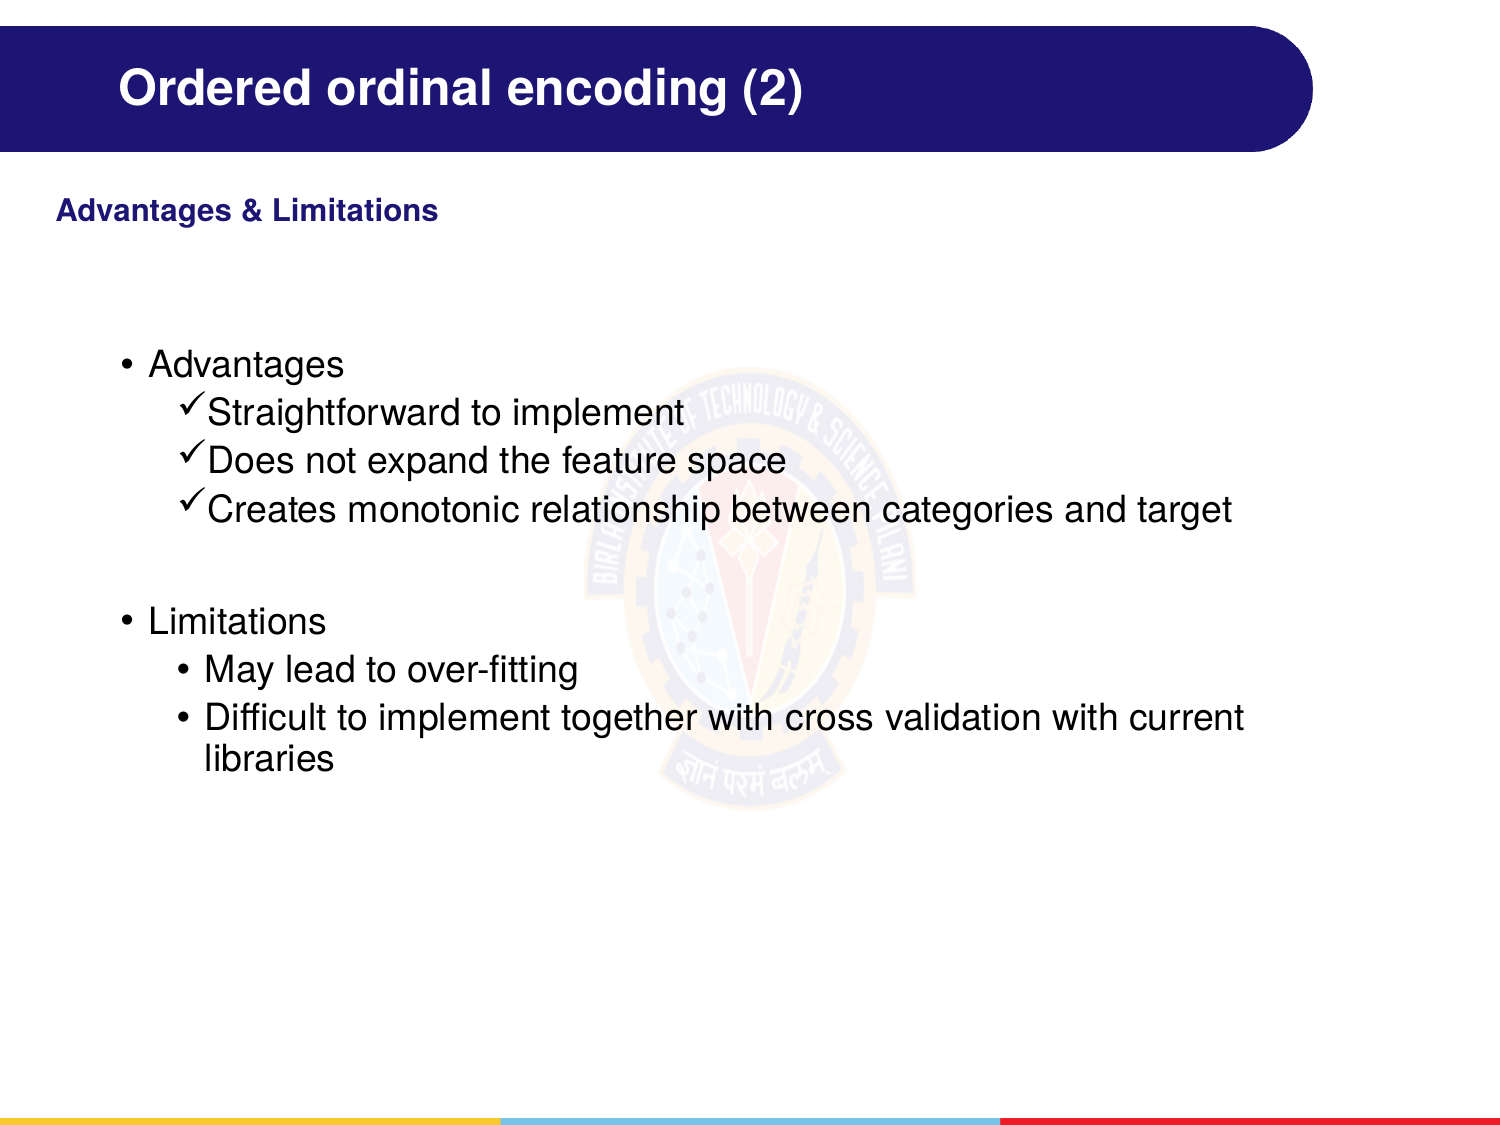

# Ordered ordinal encoding (2)
Advantages & Limitations
Advantages
Straightforward to implement
Does not expand the feature space
Creates monotonic relationship between categories and target

Limitations
May lead to over-fitting
Difficult to implement together with cross validation with current libraries